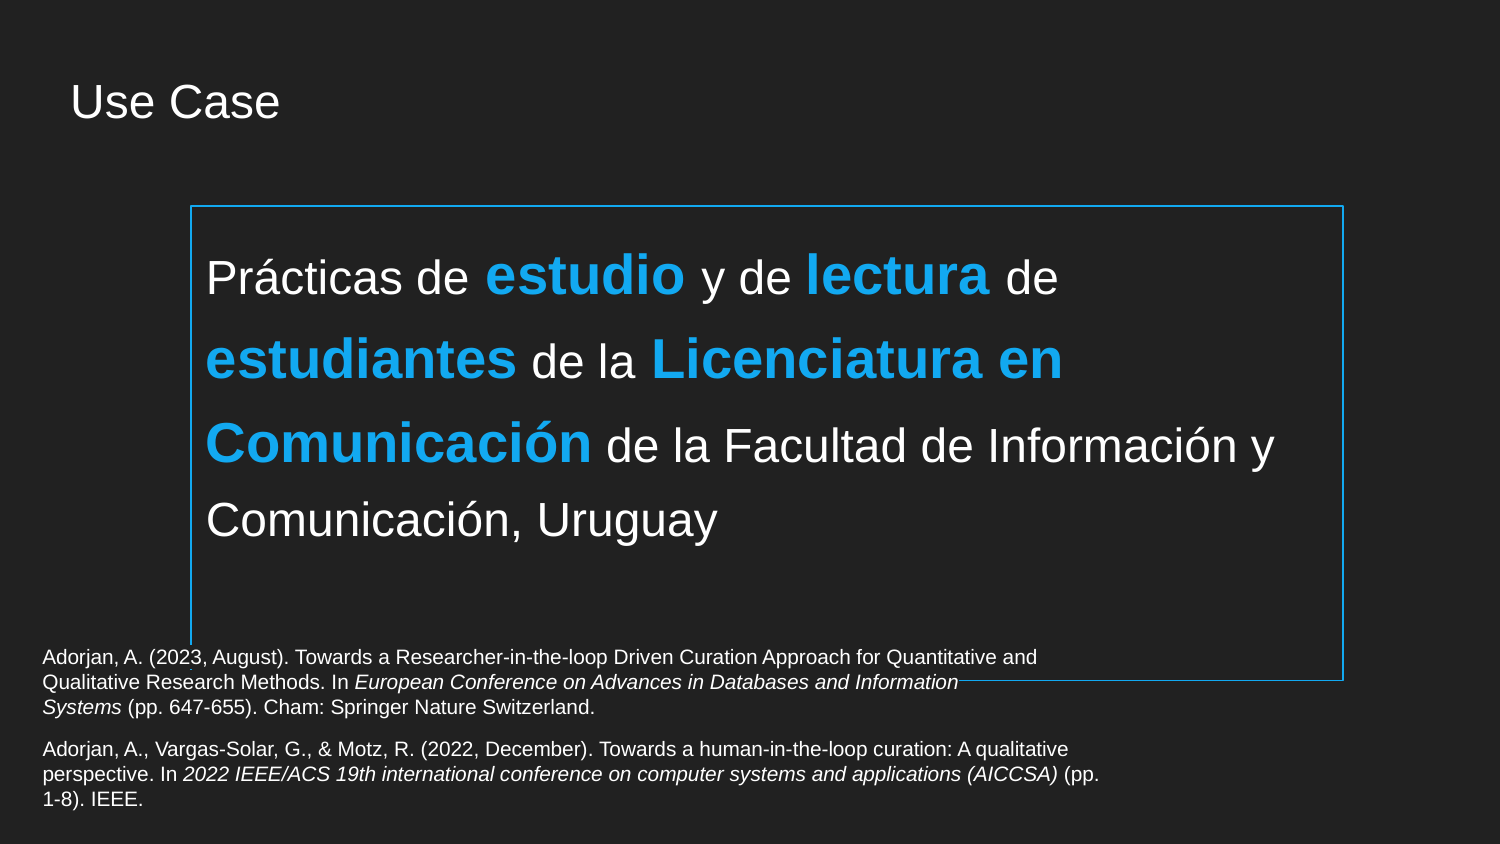

Use Case
Prácticas de estudio y de lectura de estudiantes de la Licenciatura en Comunicación de la Facultad de Información y Comunicación, Uruguay

Adorjan, A. (2023, August). Towards a Researcher-in-the-loop Driven Curation Approach for Quantitative and Qualitative Research Methods. In European Conference on Advances in Databases and Information Systems (pp. 647-655). Cham: Springer Nature Switzerland.
Adorjan, A., Vargas-Solar, G., & Motz, R. (2022, December). Towards a human-in-the-loop curation: A qualitative perspective. In 2022 IEEE/ACS 19th international conference on computer systems and applications (AICCSA) (pp. 1-8). IEEE.